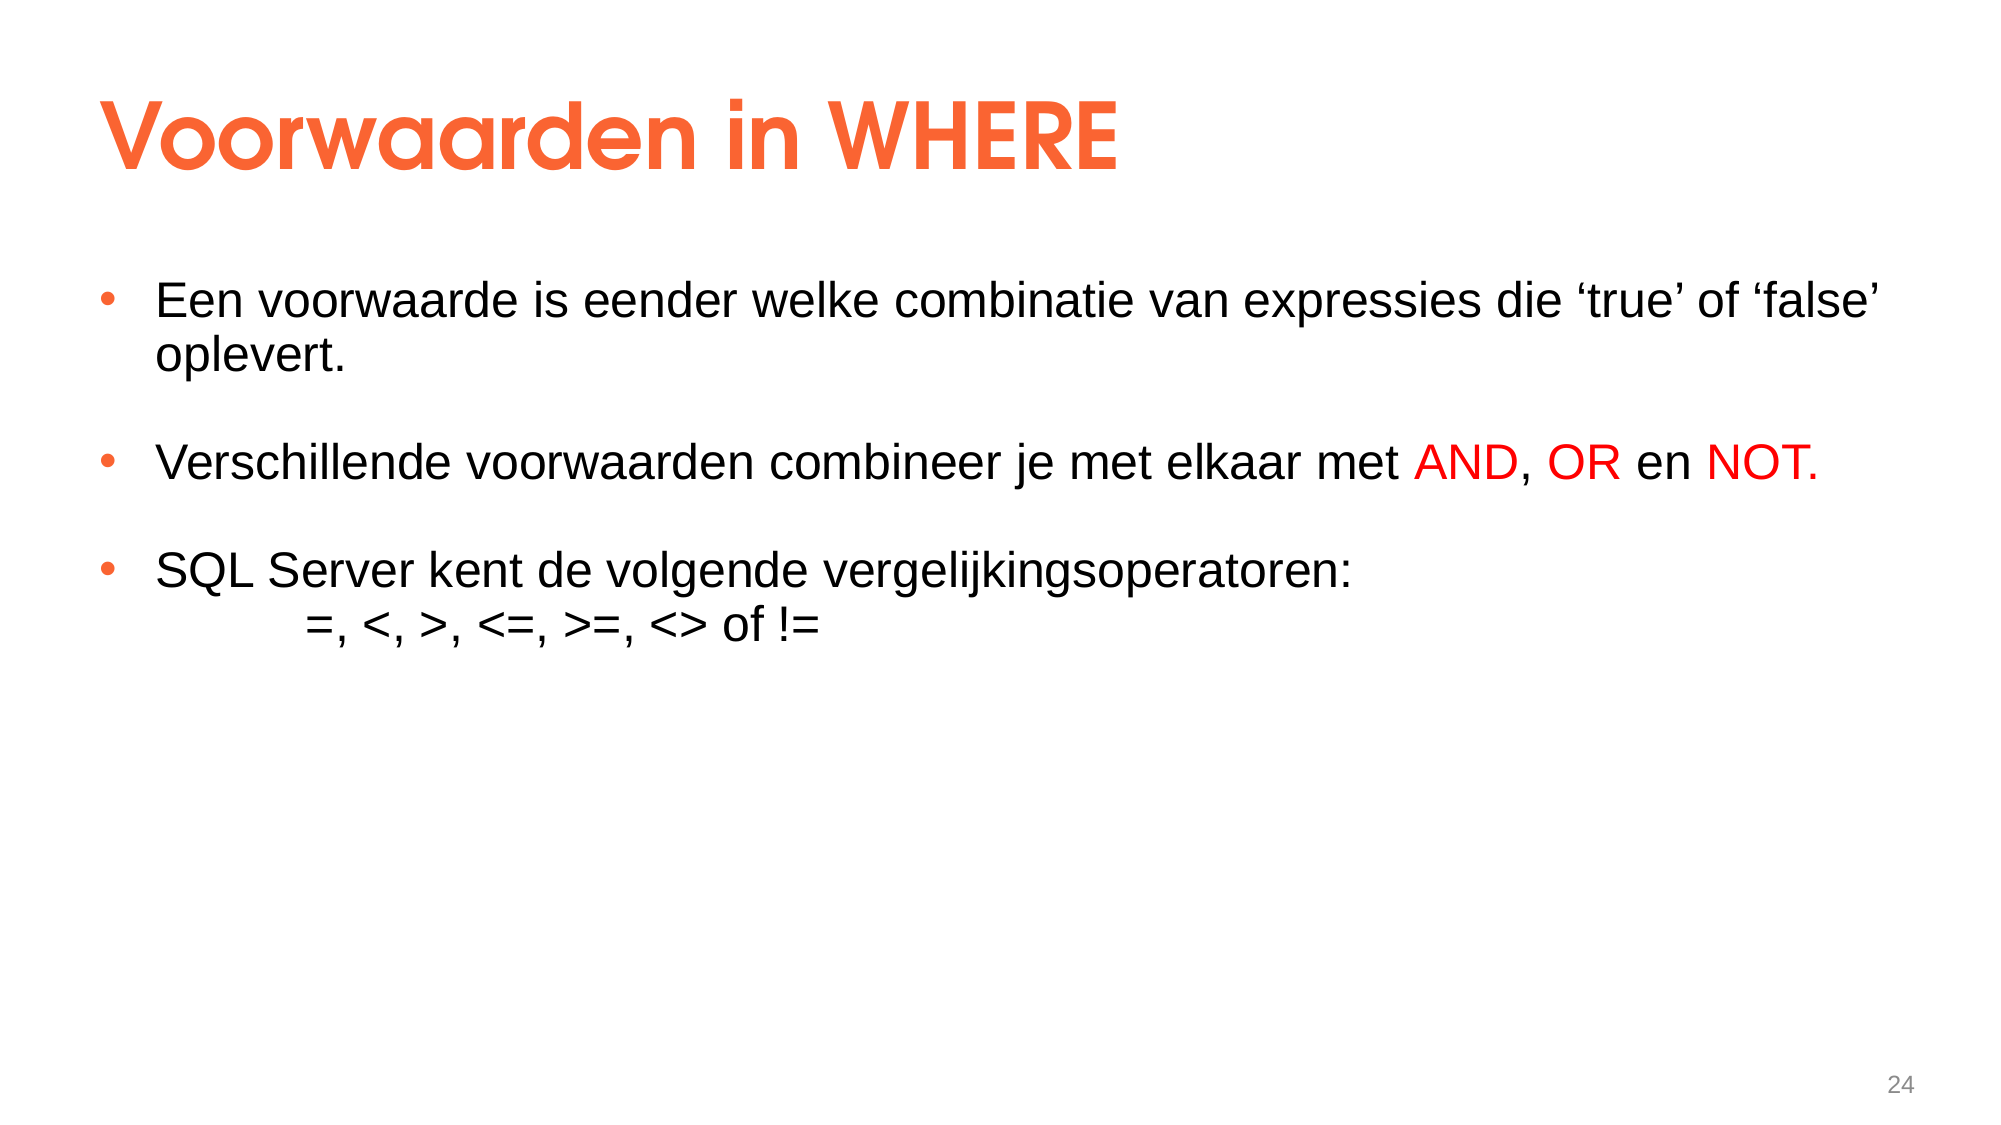

# Voorwaarden in WHERE
Een voorwaarde is eender welke combinatie van expressies die ‘true’ of ‘false’ oplevert.

Verschillende voorwaarden combineer je met elkaar met AND, OR en NOT.

SQL Server kent de volgende vergelijkingsoperatoren:
	=, <, >, <=, >=, <> of !=

24